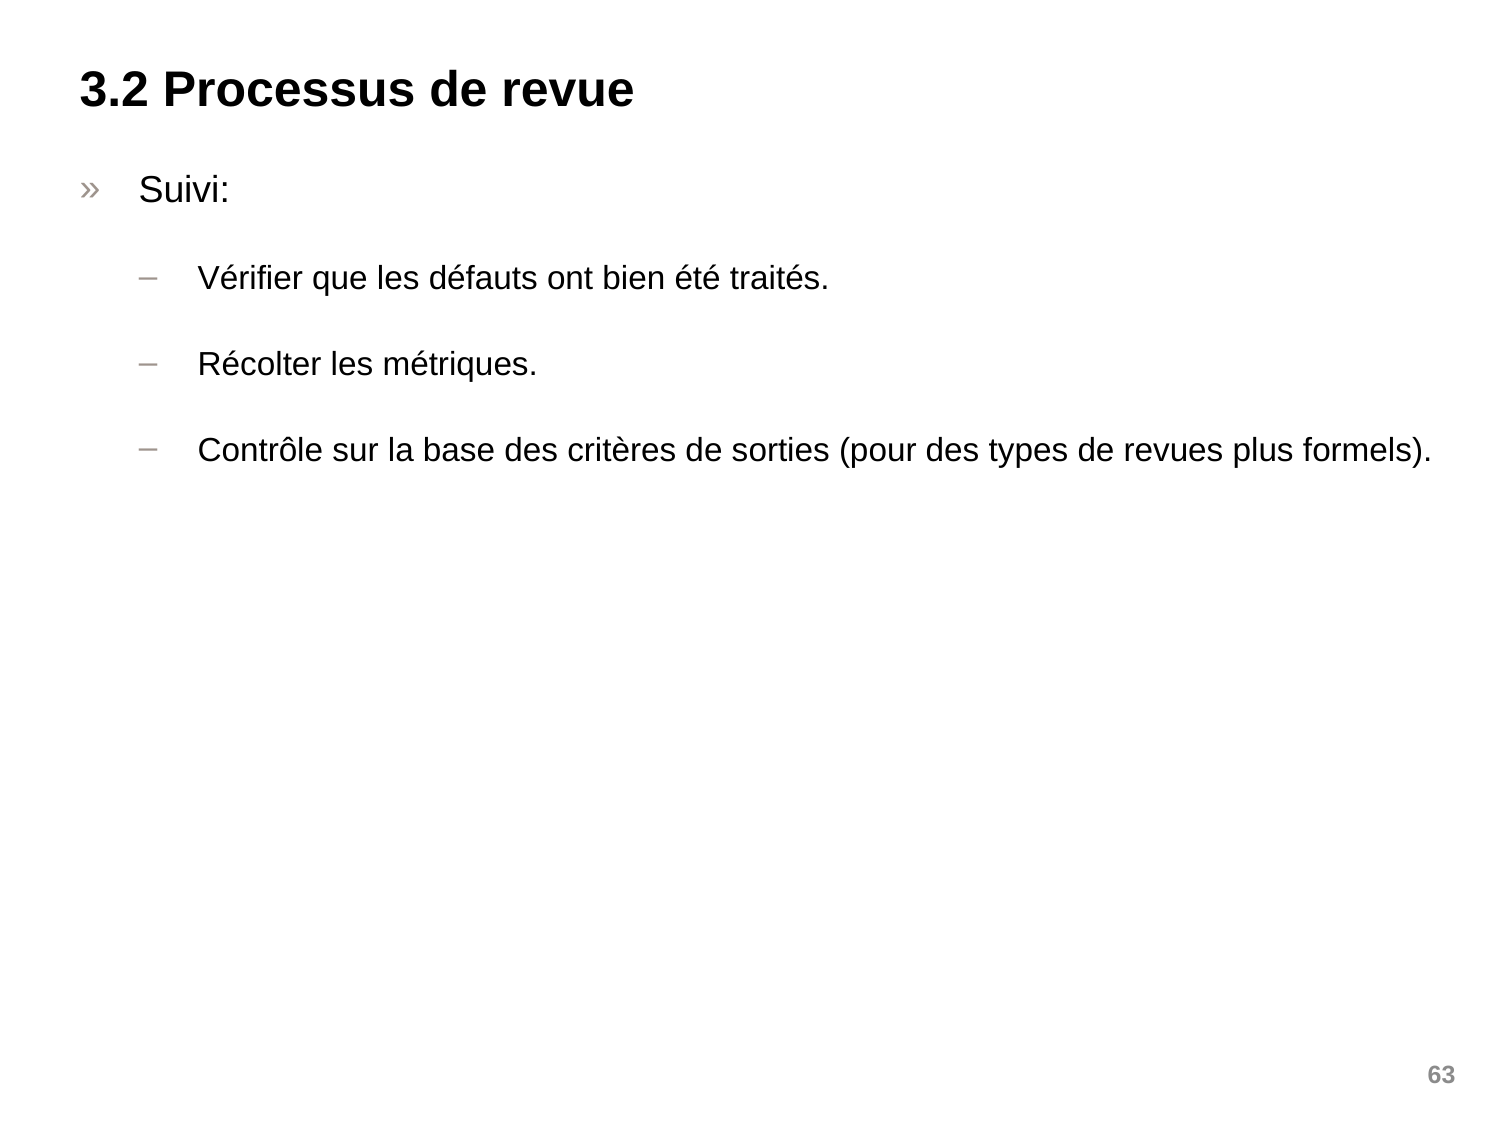

# 3.2 Processus de revue
Suivi:
Vérifier que les défauts ont bien été traités.
Récolter les métriques.
Contrôle sur la base des critères de sorties (pour des types de revues plus formels).
63